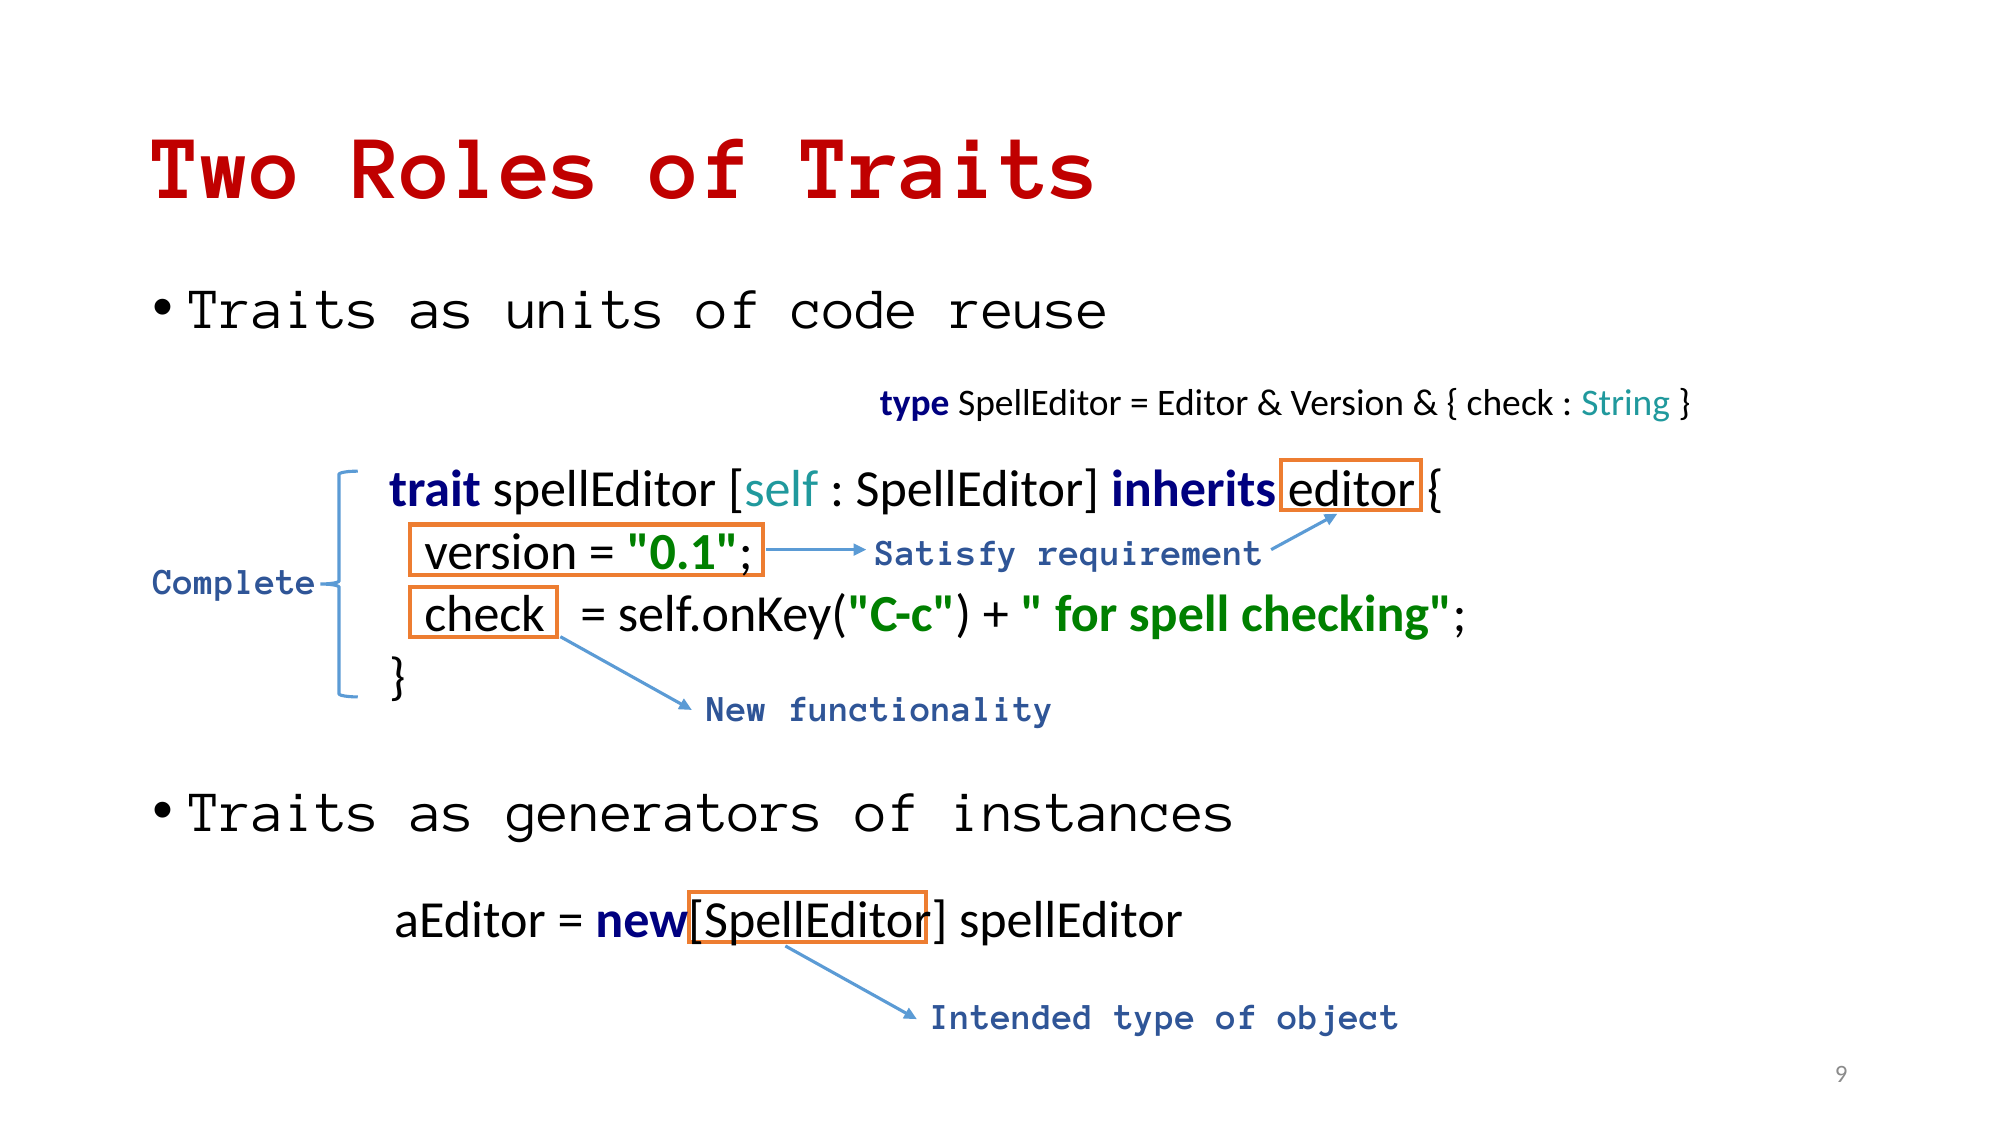

# Two Roles of Traits
Traits as units of code reuse

Traits as generators of instances

type SpellEditor = Editor & Version & { check : String }
trait spellEditor [self : SpellEditor] inherits editor {
   version = "0.1";
   check   = self.onKey("C-c") + " for spell checking";
}

Satisfy requirement
Complete

New functionality
aEditor = new[SpellEditor] spellEditor

Intended type of object
9